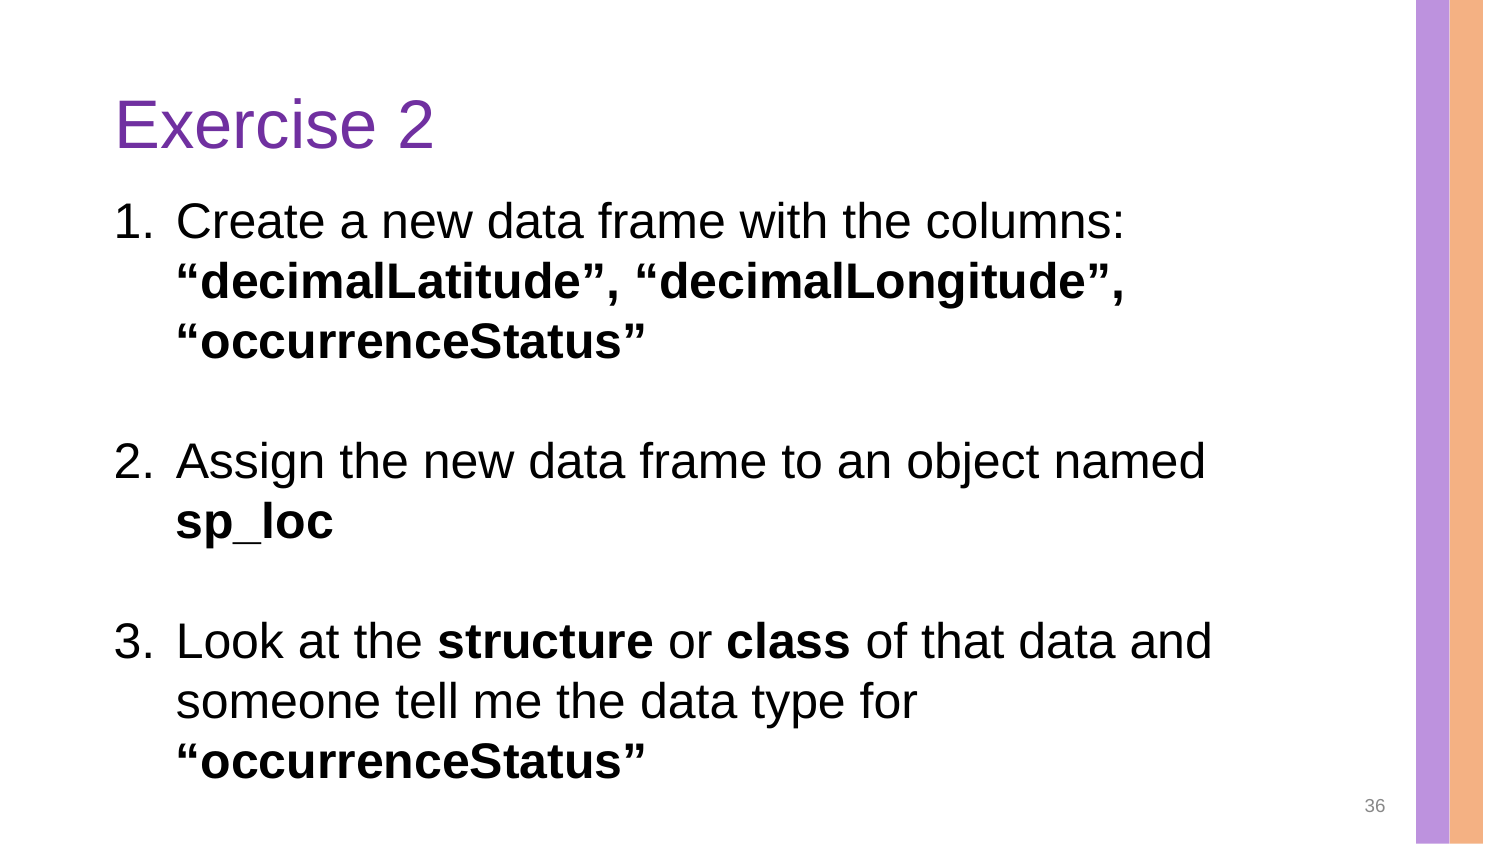

# Exercise 2
Create a new data frame with the columns: “decimalLatitude”, “decimalLongitude”, “occurrenceStatus”

Assign the new data frame to an object named sp_loc

Look at the structure or class of that data and someone tell me the data type for “occurrenceStatus”

36